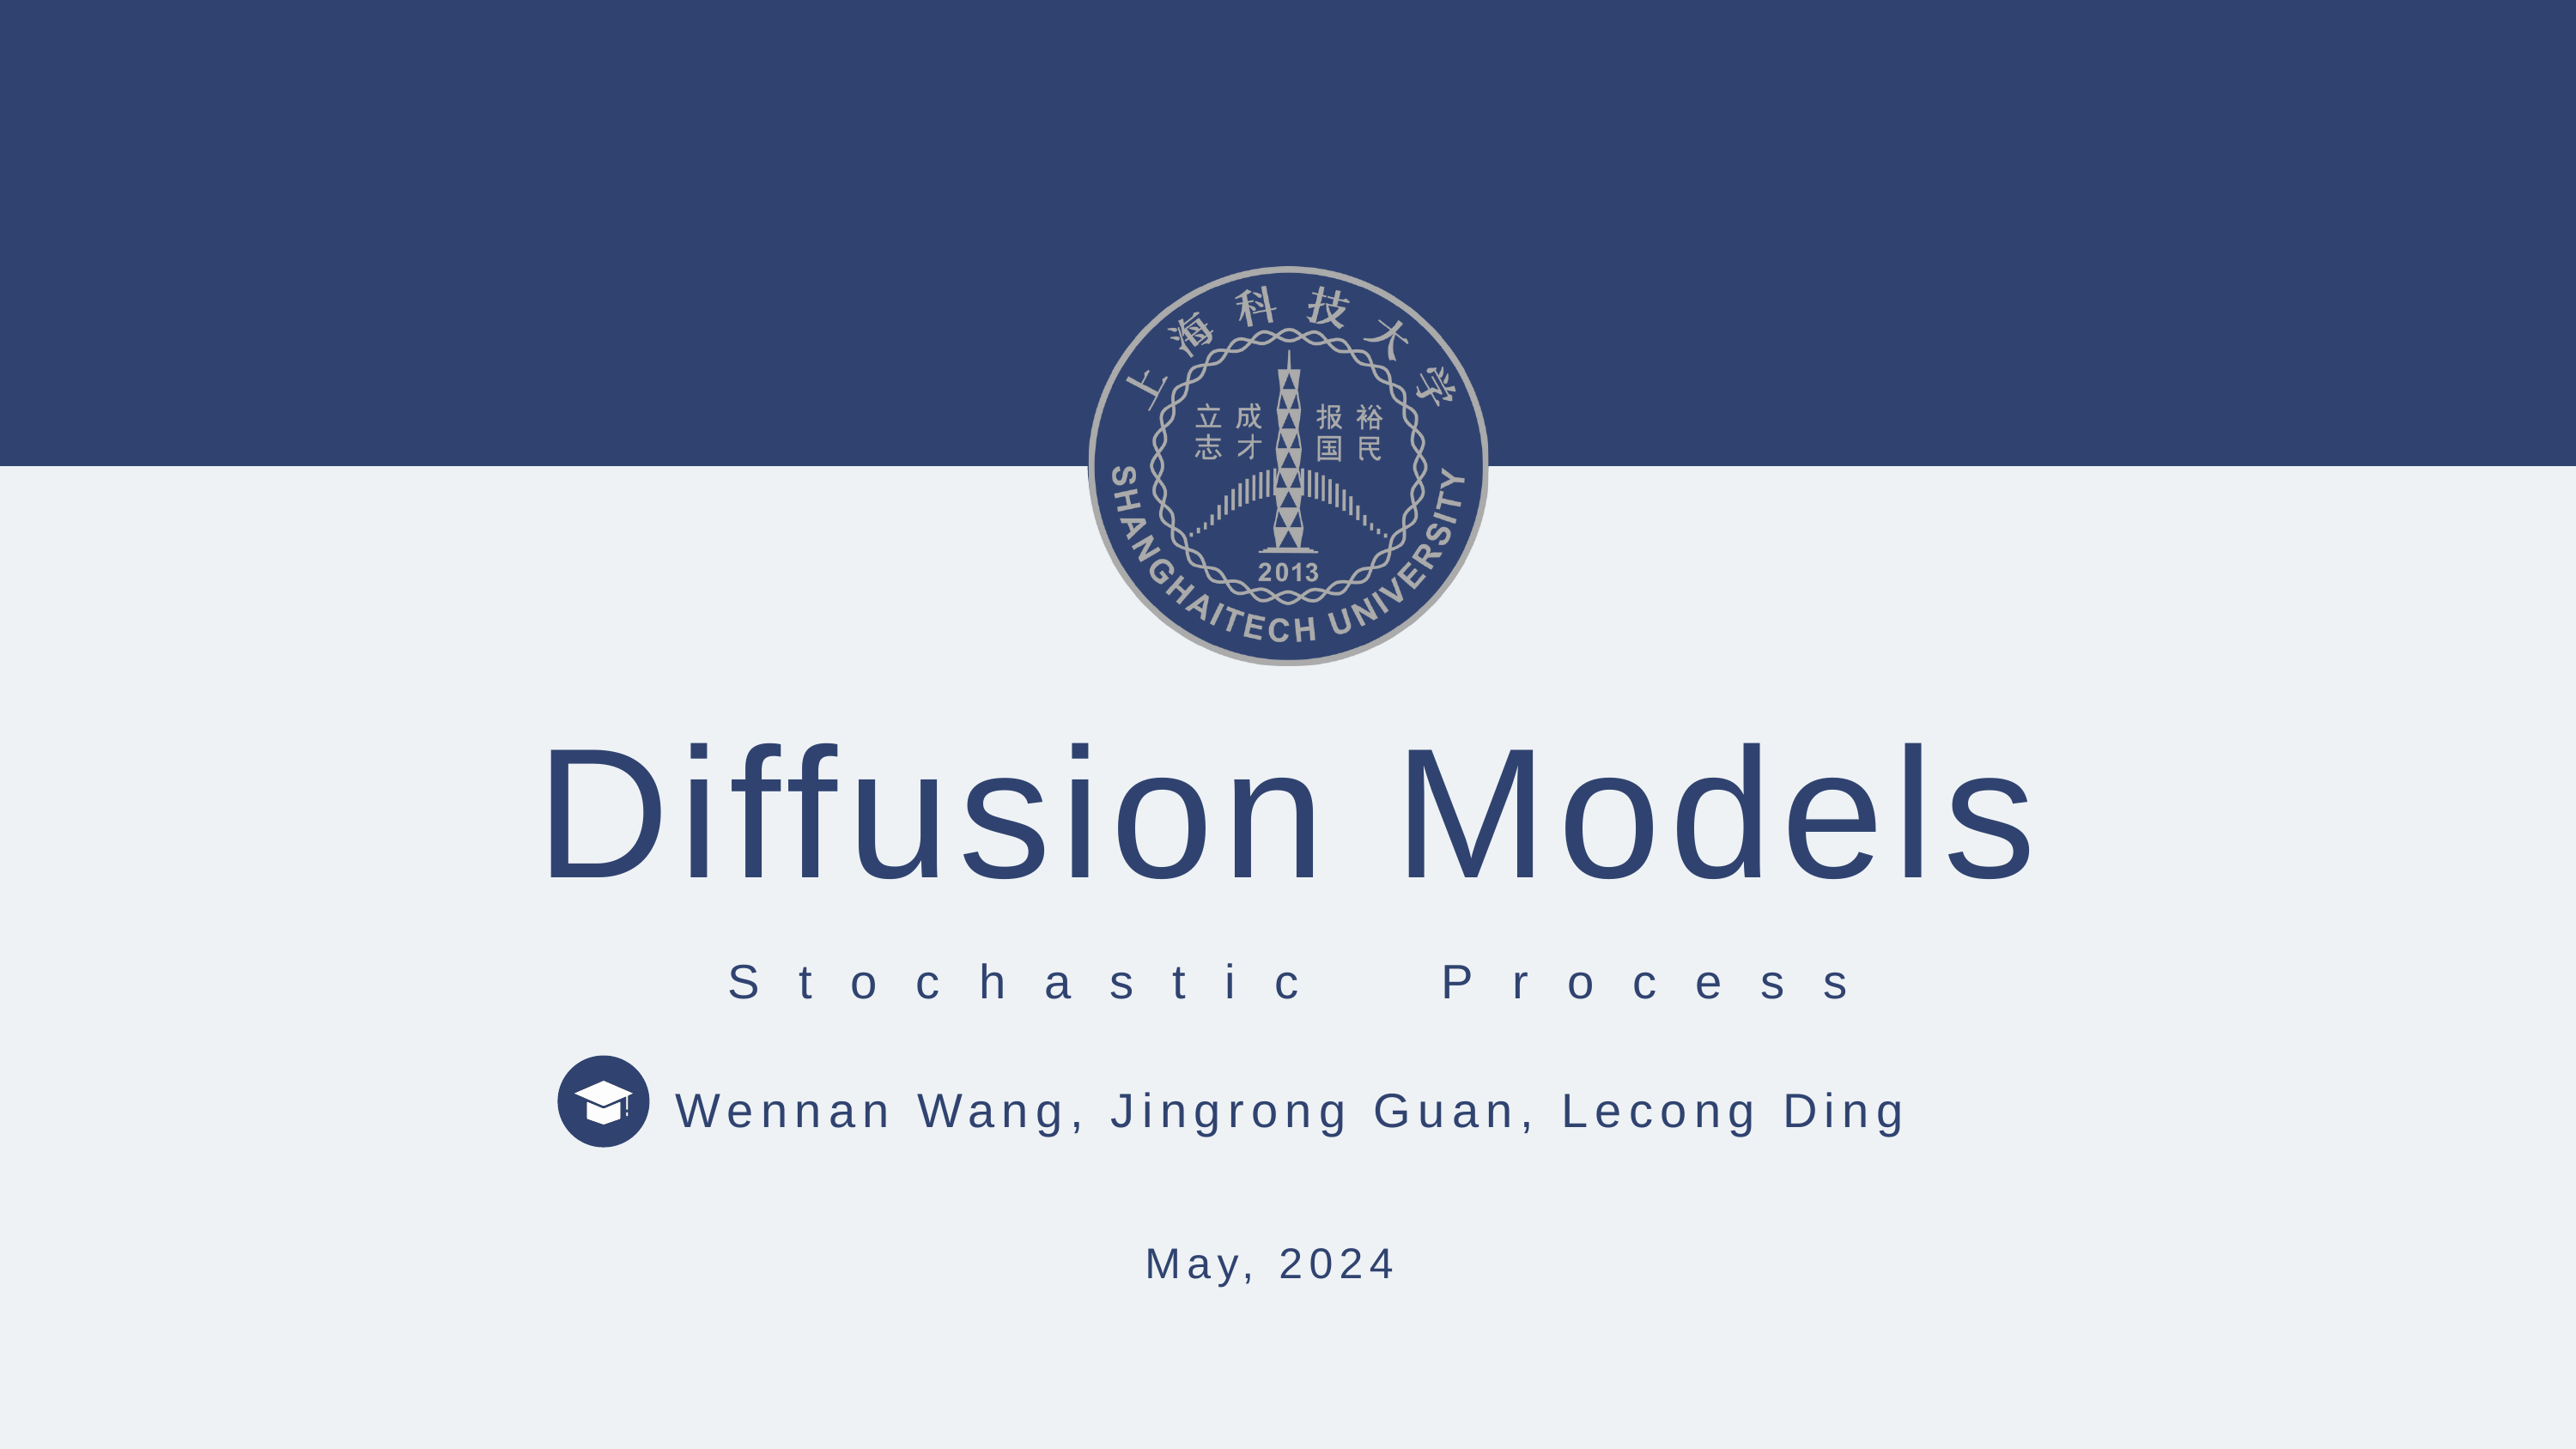

Diffusion Models
Stochastic  Process

Wennan Wang, Jingrong Guan, Lecong Ding

May, 2024